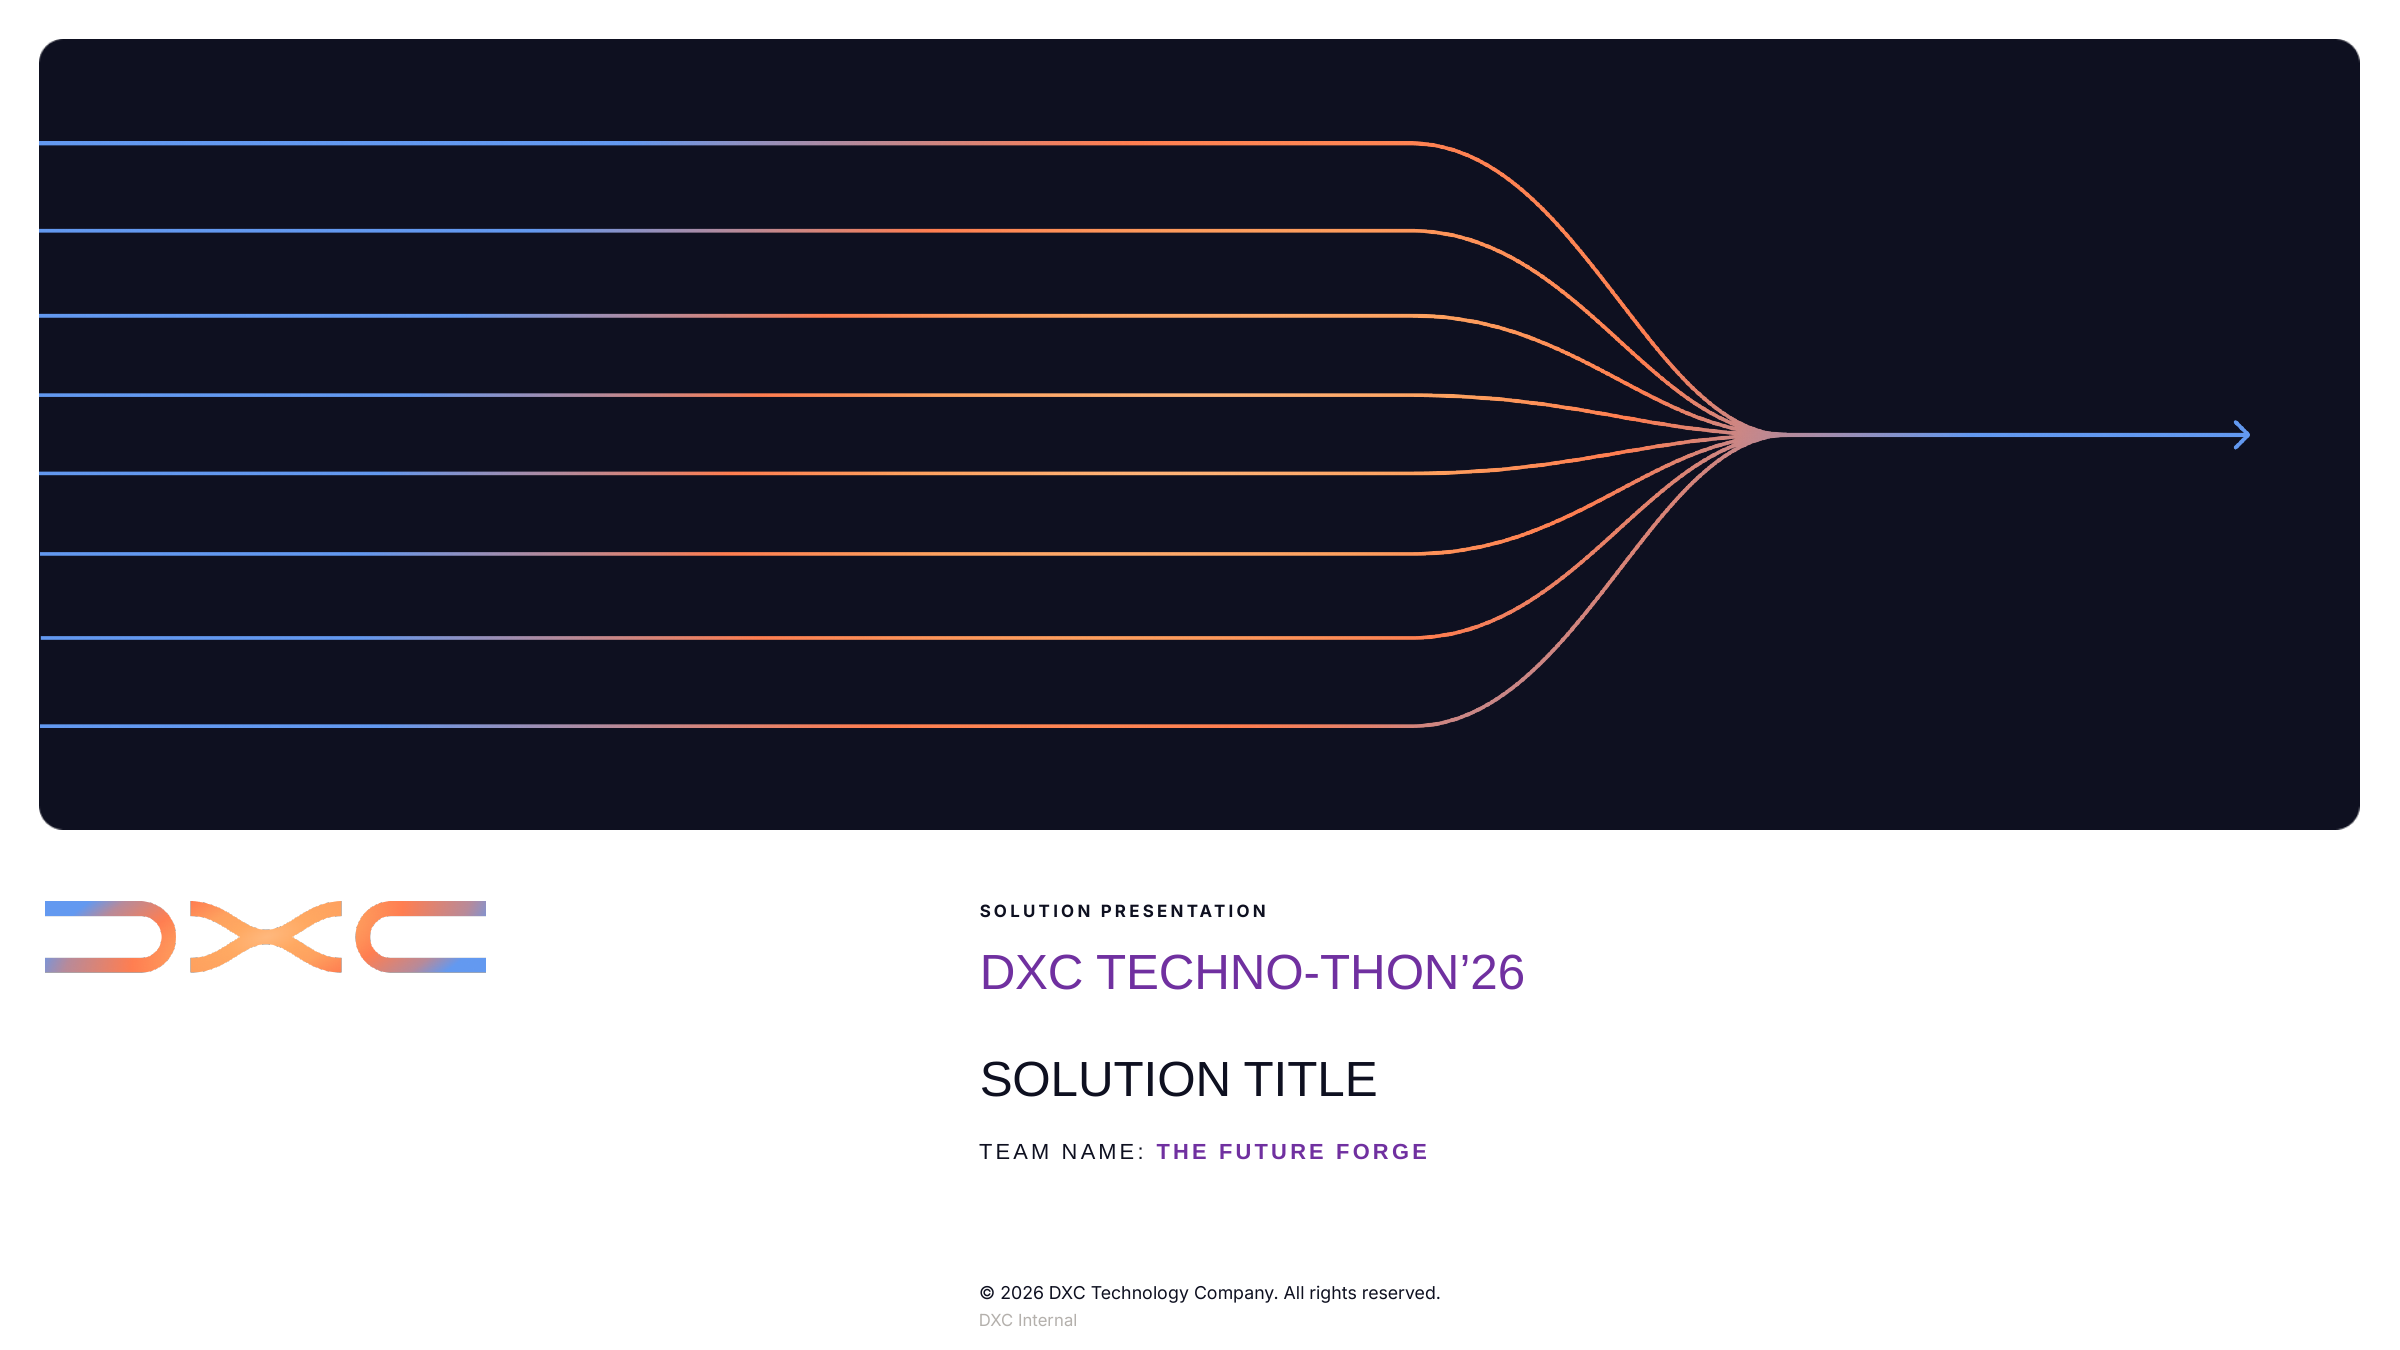

Solution Presentation
# DXC Techno-Thon’26 Solution Title
Team Name: The Future Forge